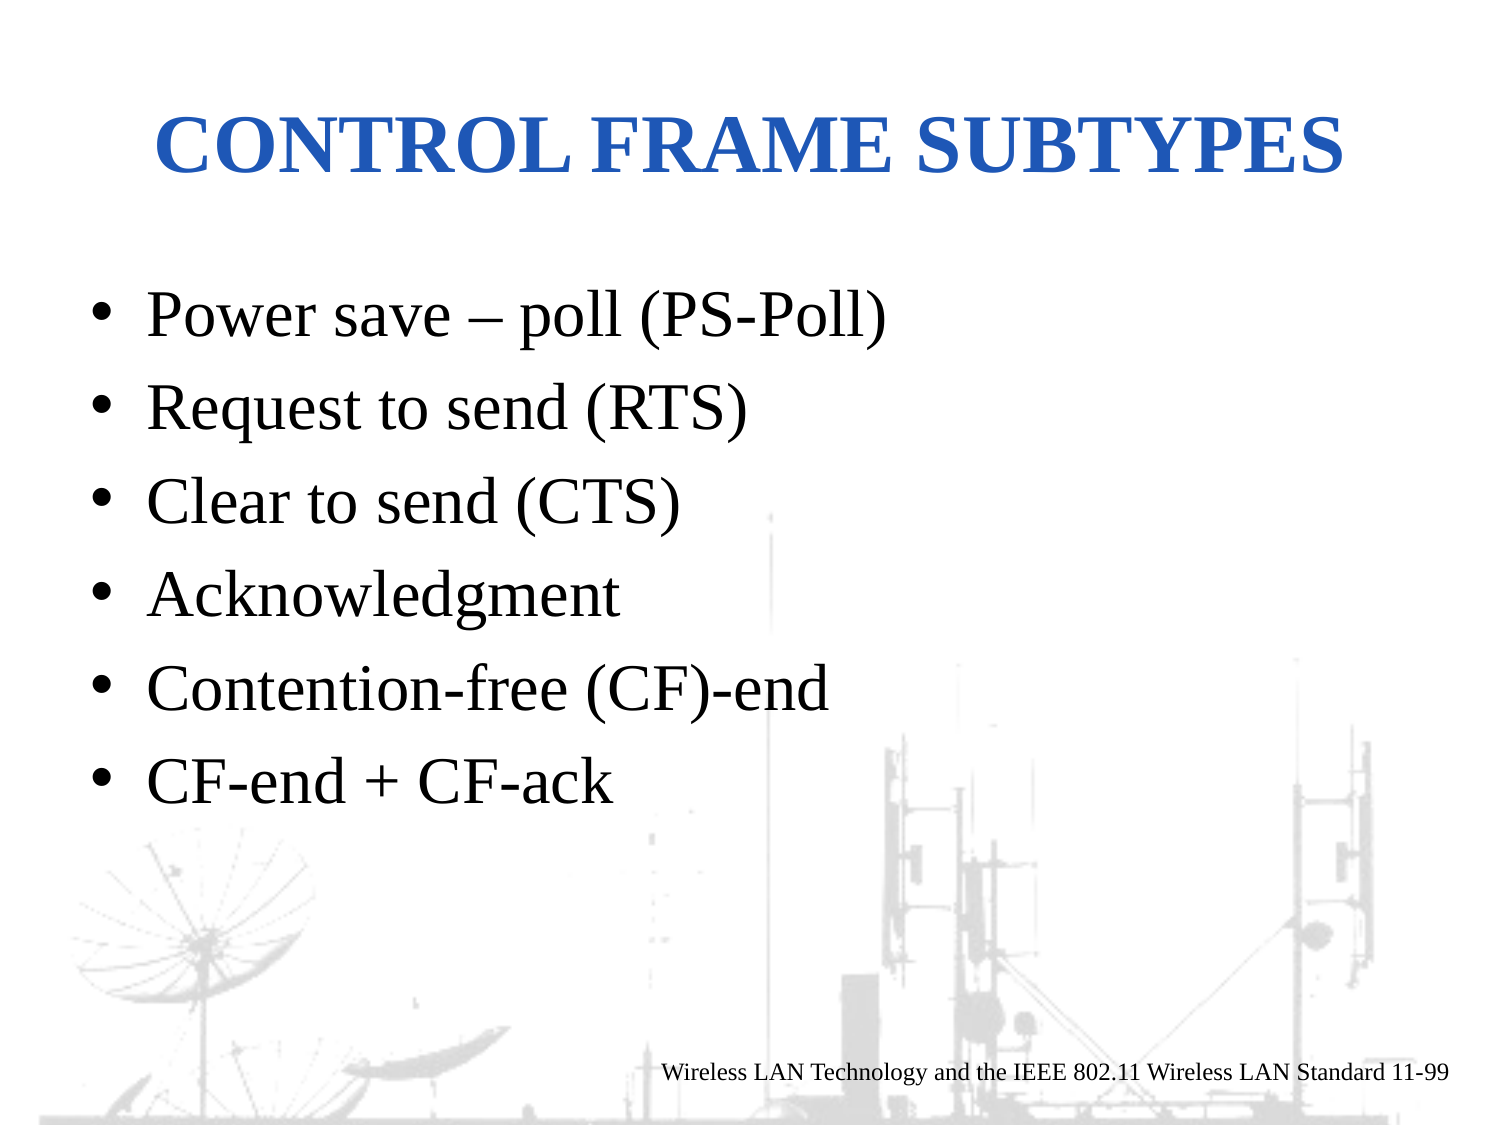

# Control Frame Subtypes
Power save – poll (PS-Poll)
Request to send (RTS)
Clear to send (CTS)
Acknowledgment
Contention-free (CF)-end
CF-end + CF-ack
Wireless LAN Technology and the IEEE 802.11 Wireless LAN Standard 11-99